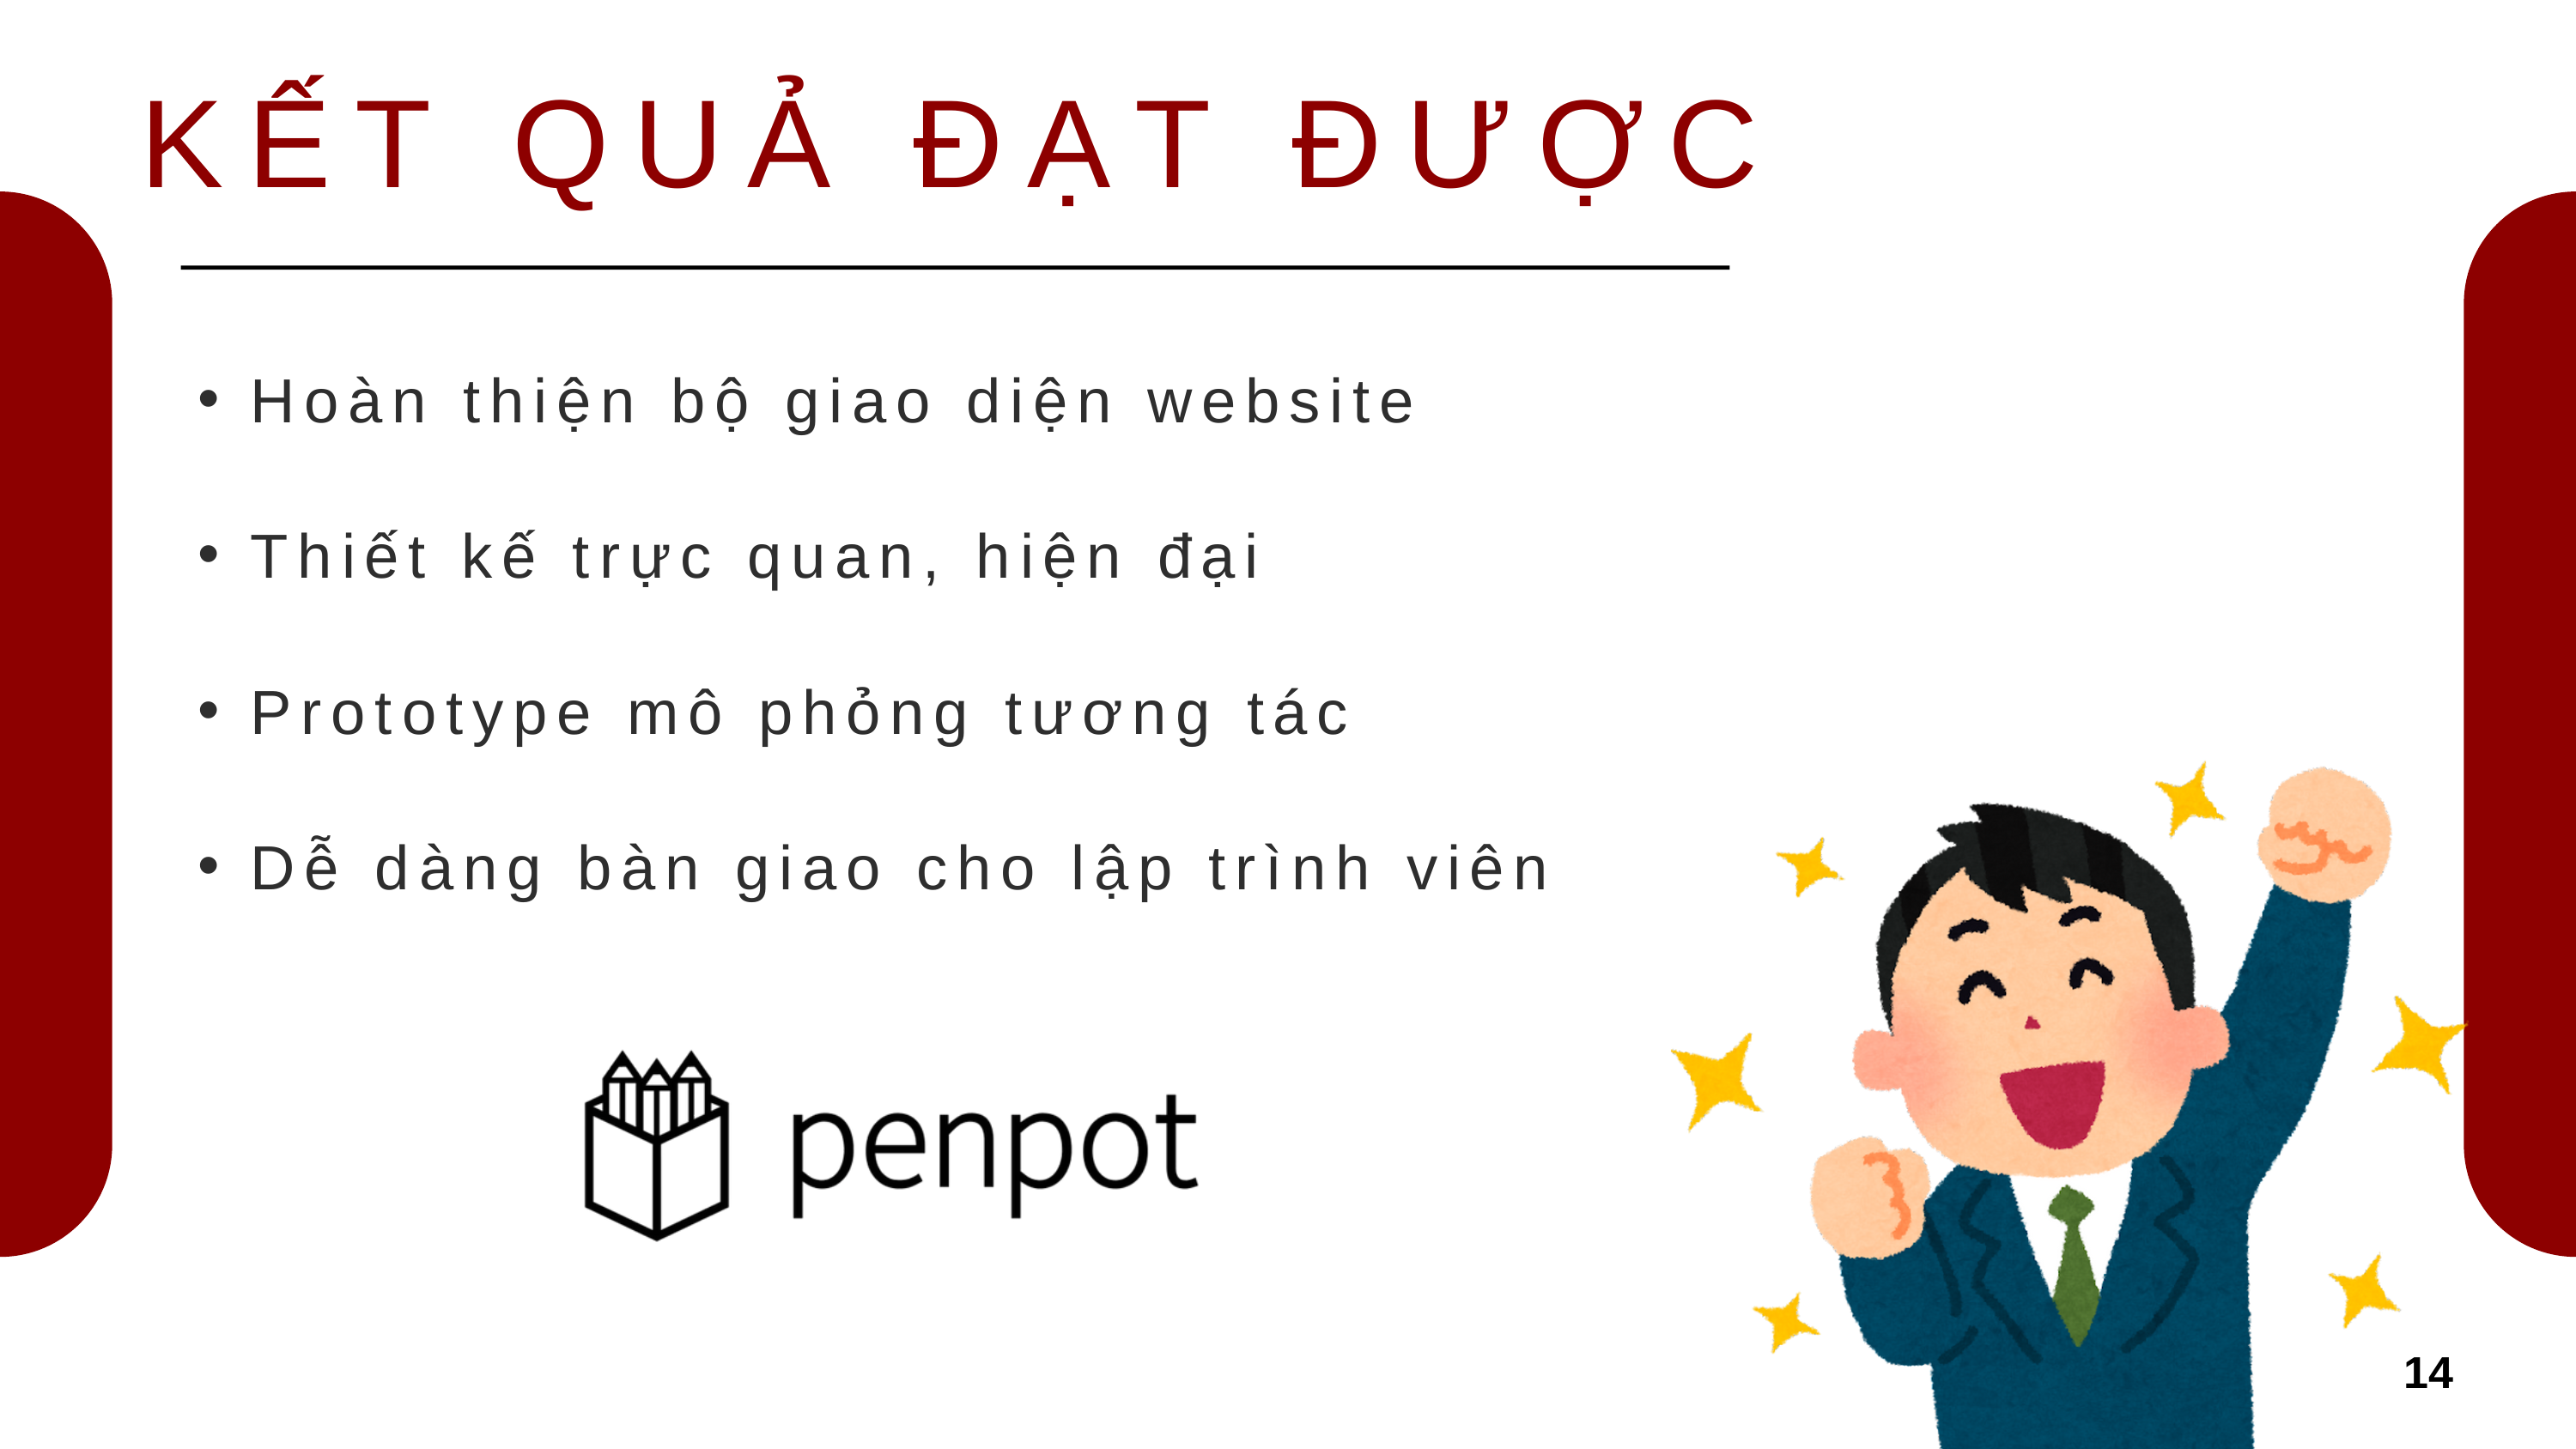

KẾT QUẢ ĐẠT ĐƯỢC

Hoàn thiện bộ giao diện website
Thiết kế trực quan, hiện đại
Prototype mô phỏng tương tác
Dễ dàng bàn giao cho lập trình viên

14